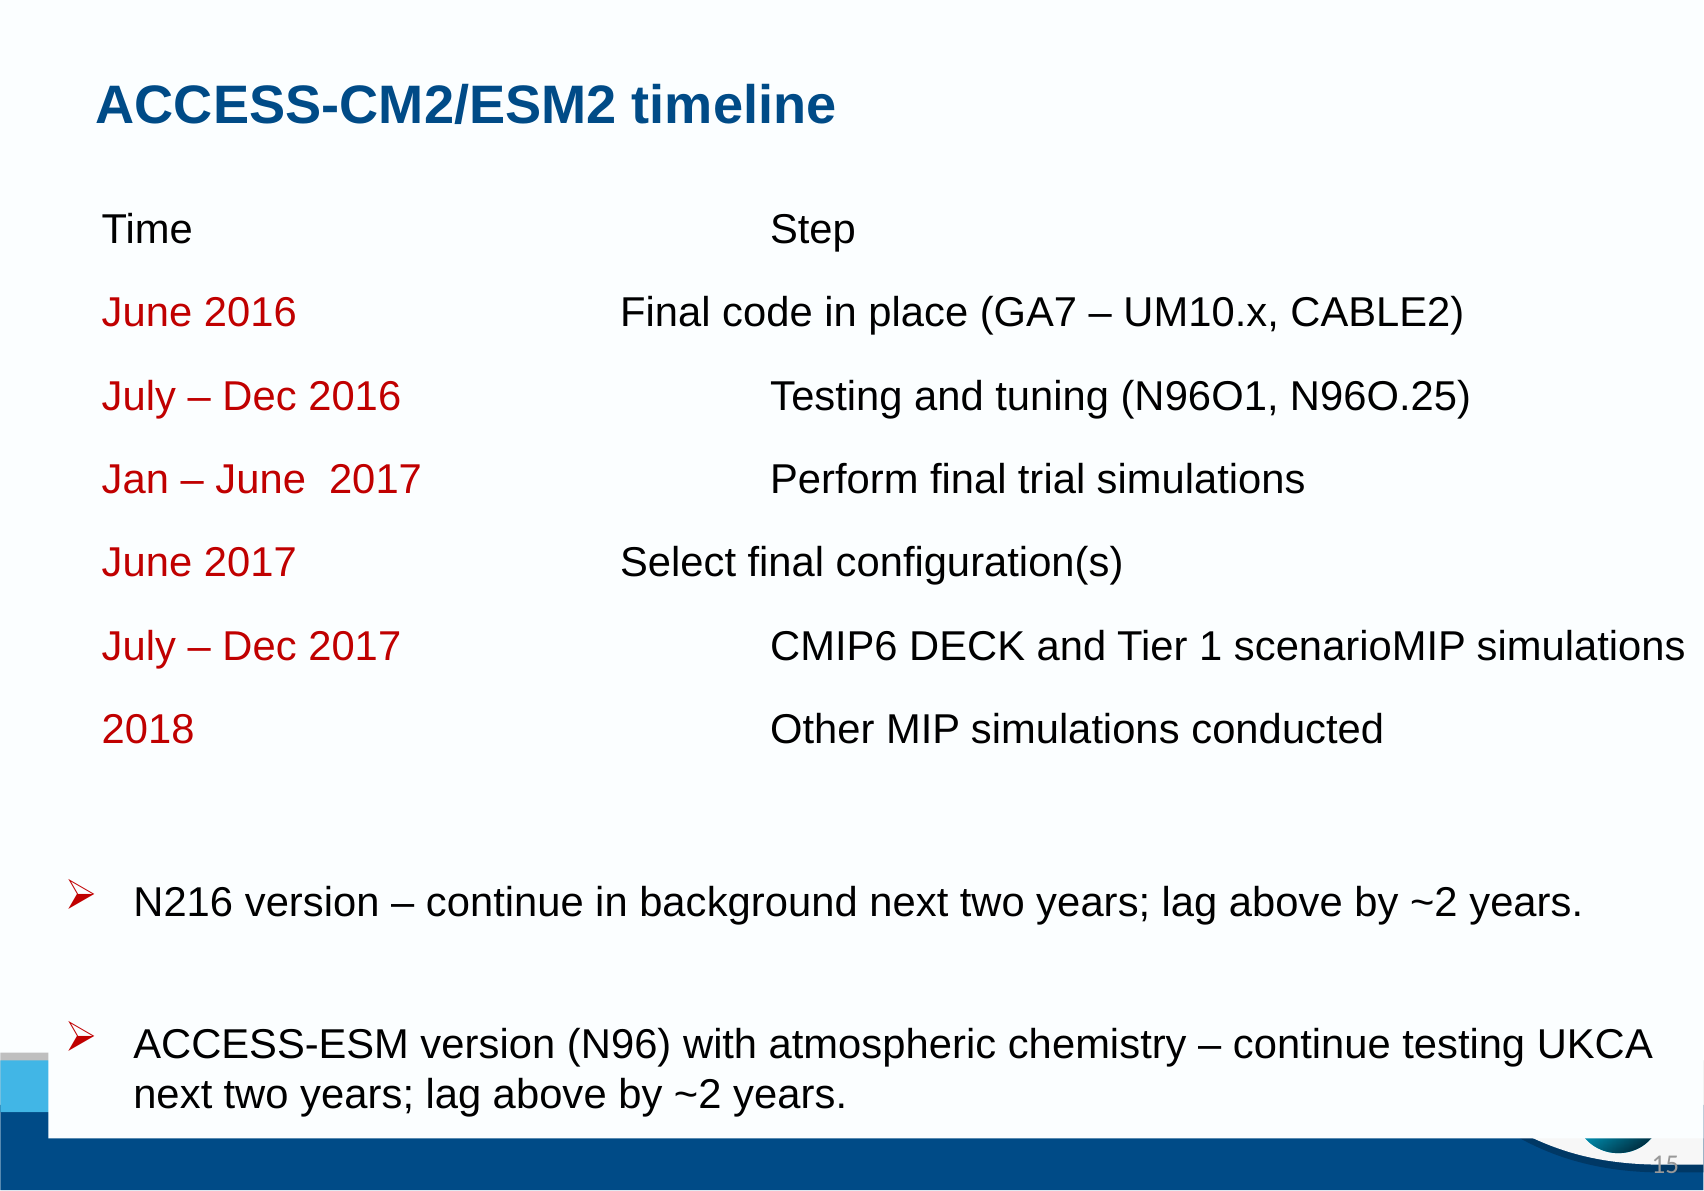

ACCESS-CM2/ESM2 timeline
Time				Step
June 2016			Final code in place (GA7 – UM10.x, CABLE2)
July – Dec 2016			Testing and tuning (N96O1, N96O.25)
Jan – June  2017			Perform final trial simulations
June 2017			Select final configuration(s)
July – Dec 2017			CMIP6 DECK and Tier 1 scenarioMIP simulations
2018				Other MIP simulations conducted

N216 version – continue in background next two years; lag above by ~2 years.

ACCESS-ESM version (N96) with atmospheric chemistry – continue testing UKCA next two years; lag above by ~2 years.

15